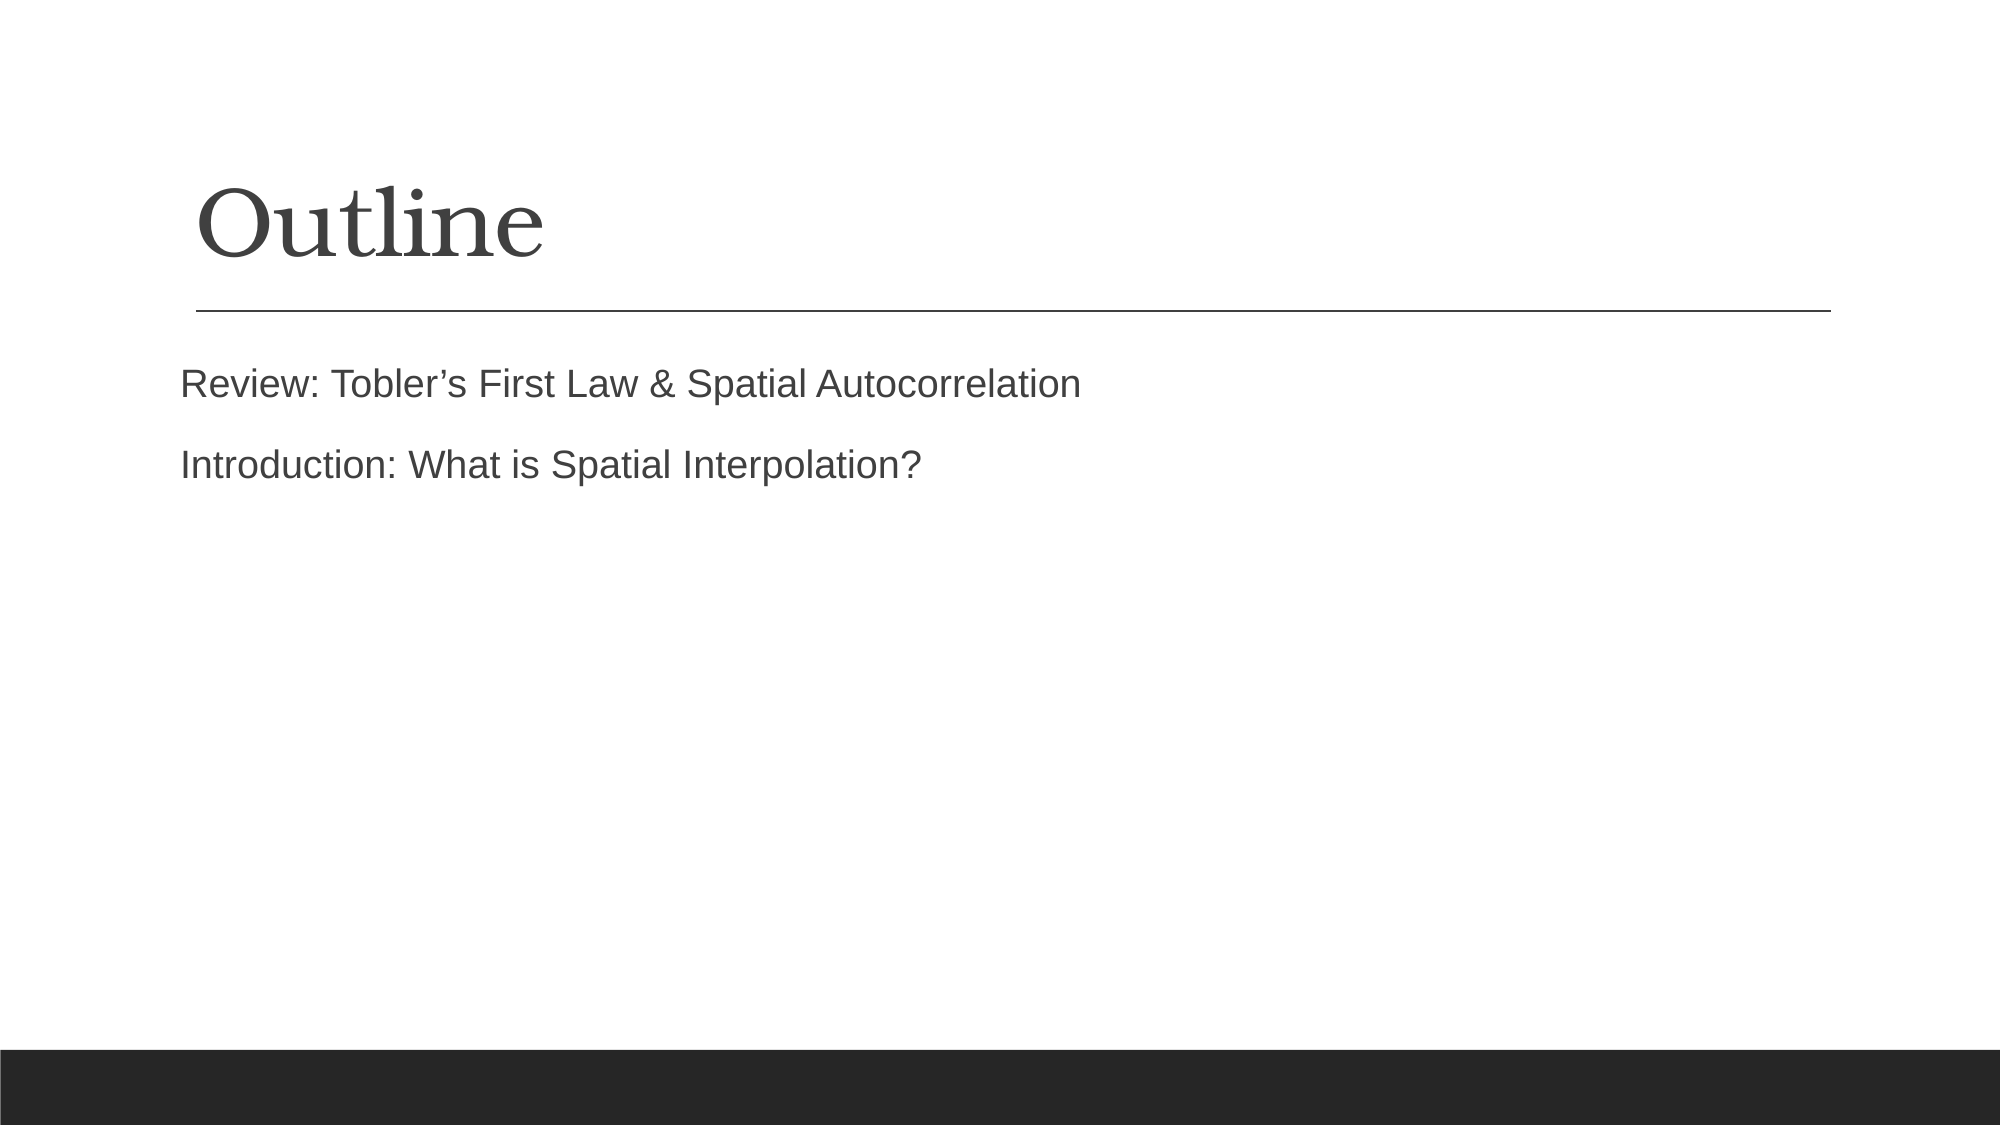

# Outline
Review: Tobler’s First Law & Spatial Autocorrelation
Introduction: What is Spatial Interpolation?